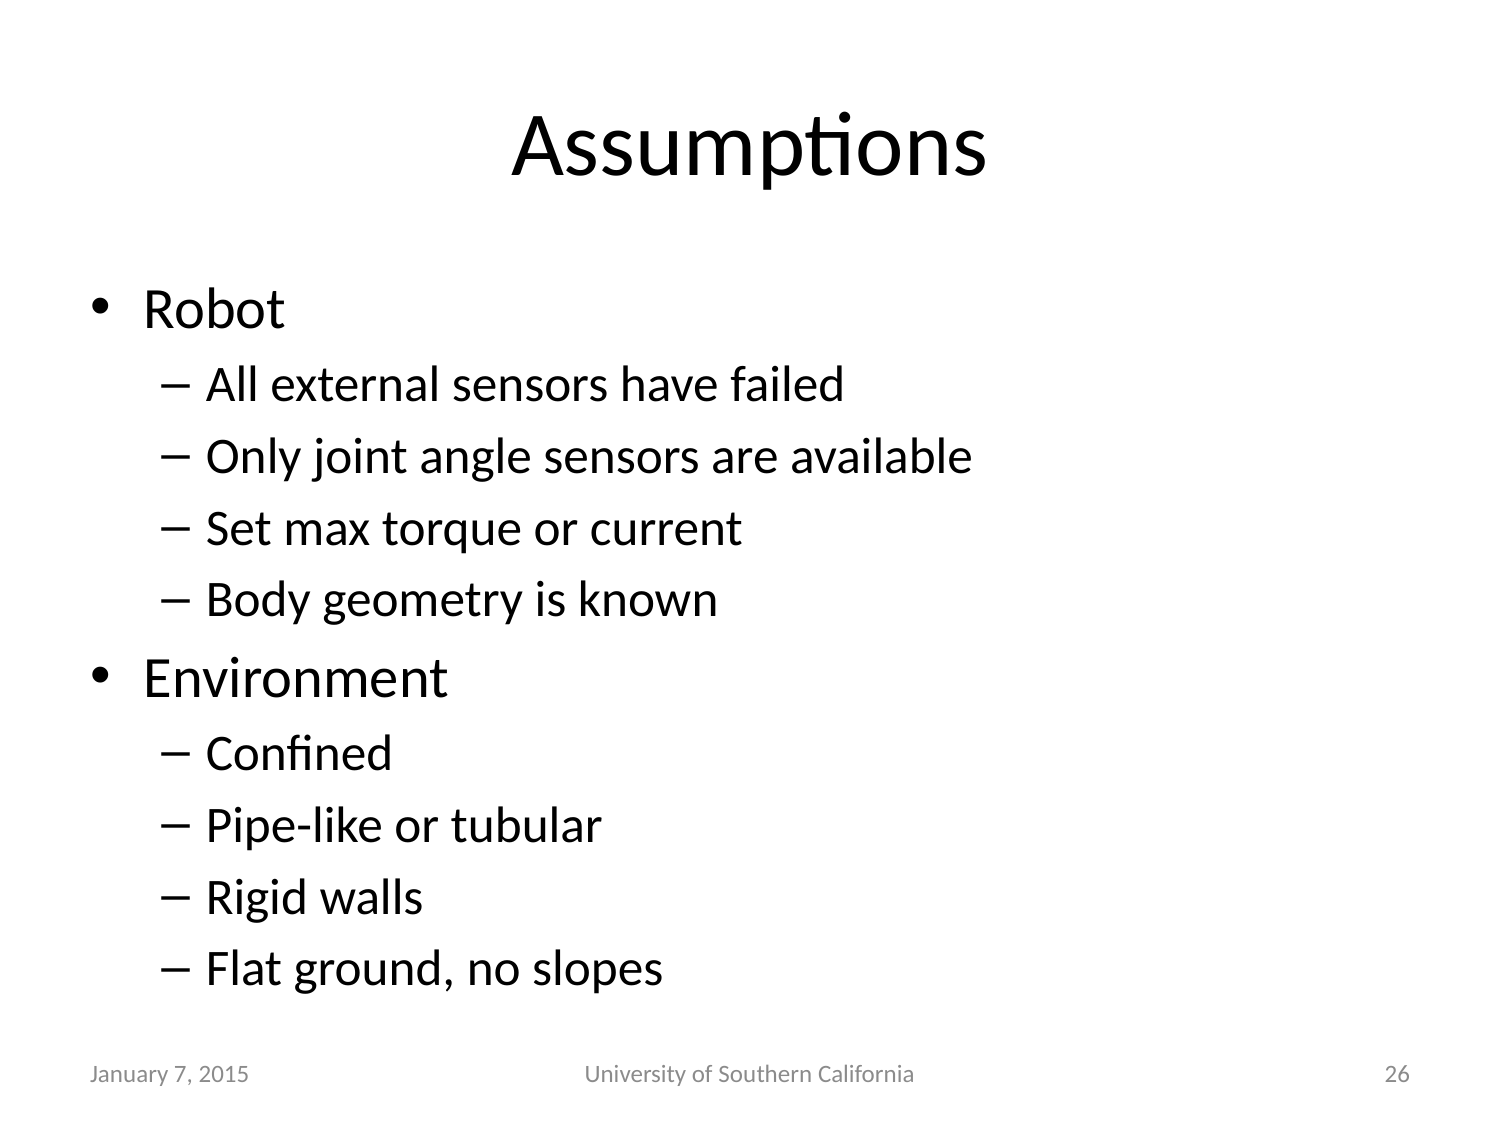

# Assumptions
Robot
All external sensors have failed
Only joint angle sensors are available
Set max torque or current
Body geometry is known
Environment
Confined
Pipe-like or tubular
Rigid walls
Flat ground, no slopes
January 7, 2015
University of Southern California
26